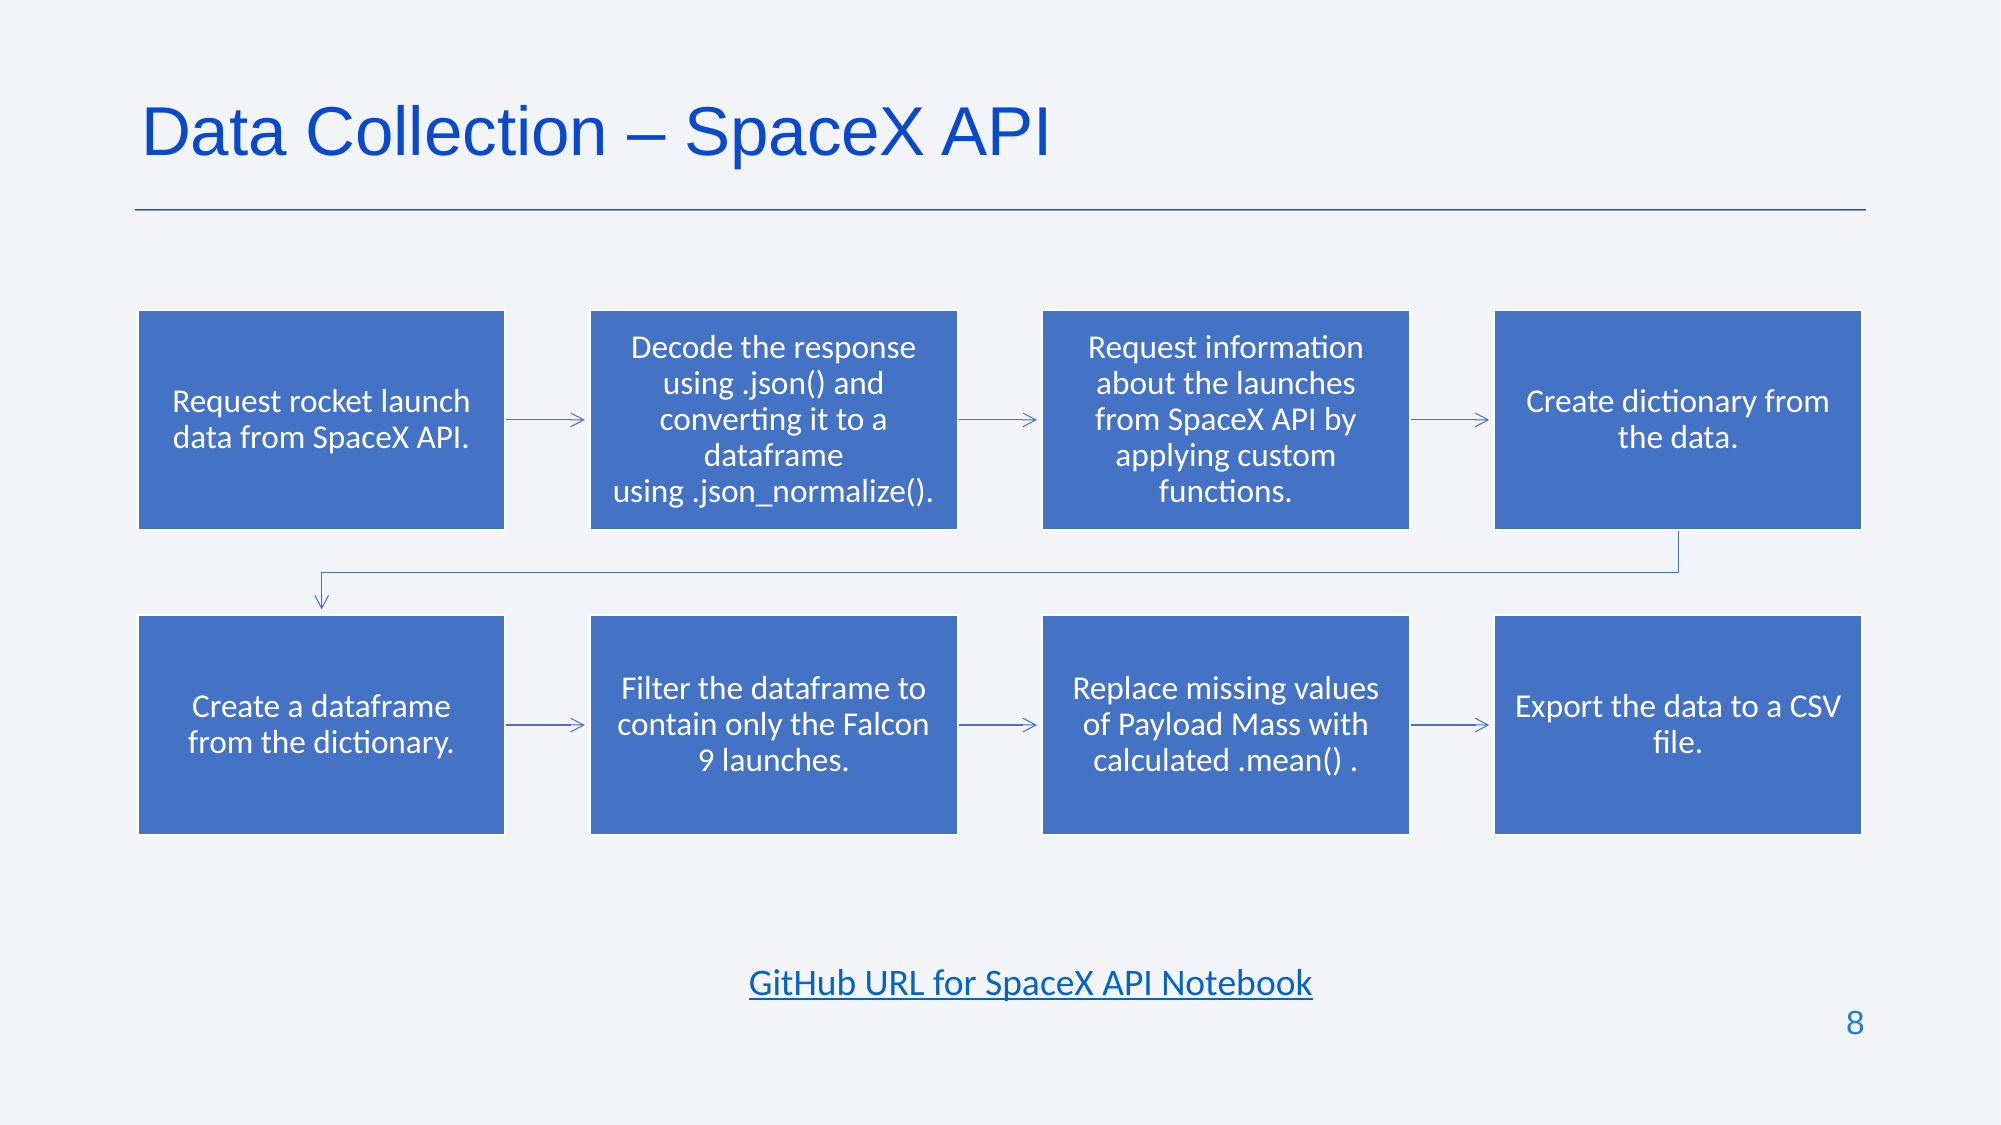

Data Collection – SpaceX API

Request rocket launch data from SpaceX API.

Decode the response using .json() and converting it to a dataframe using .json_normalize().

Request information about the launches from SpaceX API by applying custom functions.

Create dictionary from the data.

Create a dataframe from the dictionary.

Filter the dataframe to contain only the Falcon 9 launches.

Replace missing values of Payload Mass with calculated .mean() .
Export the data to a CSV file.
GitHub URL for SpaceX API Notebook

8